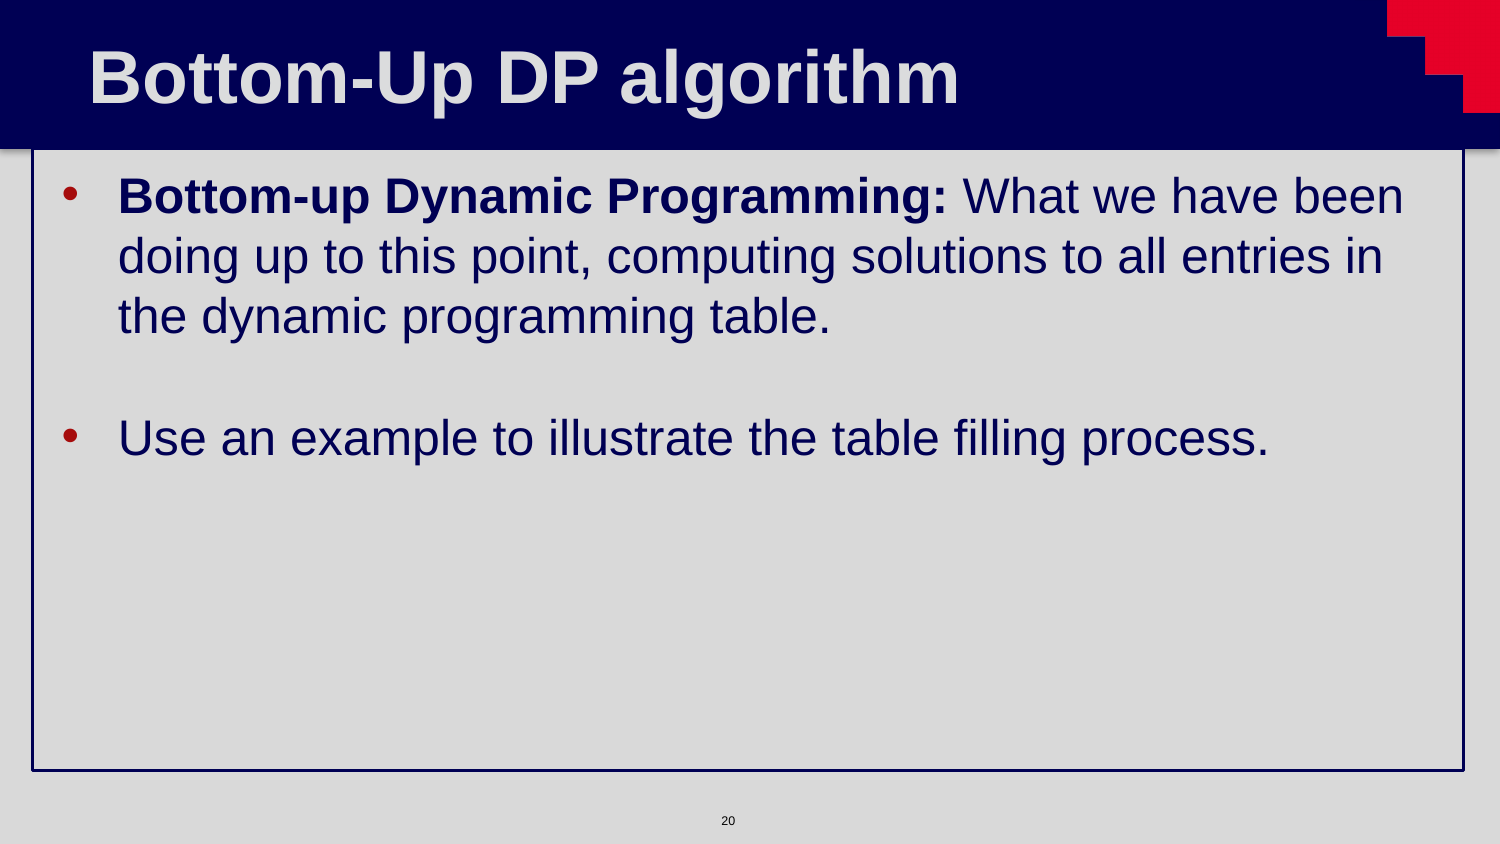

# Bottom-Up DP algorithm
Bottom-up Dynamic Programming: What we have been doing up to this point, computing solutions to all entries in the dynamic programming table.
Use an example to illustrate the table filling process.